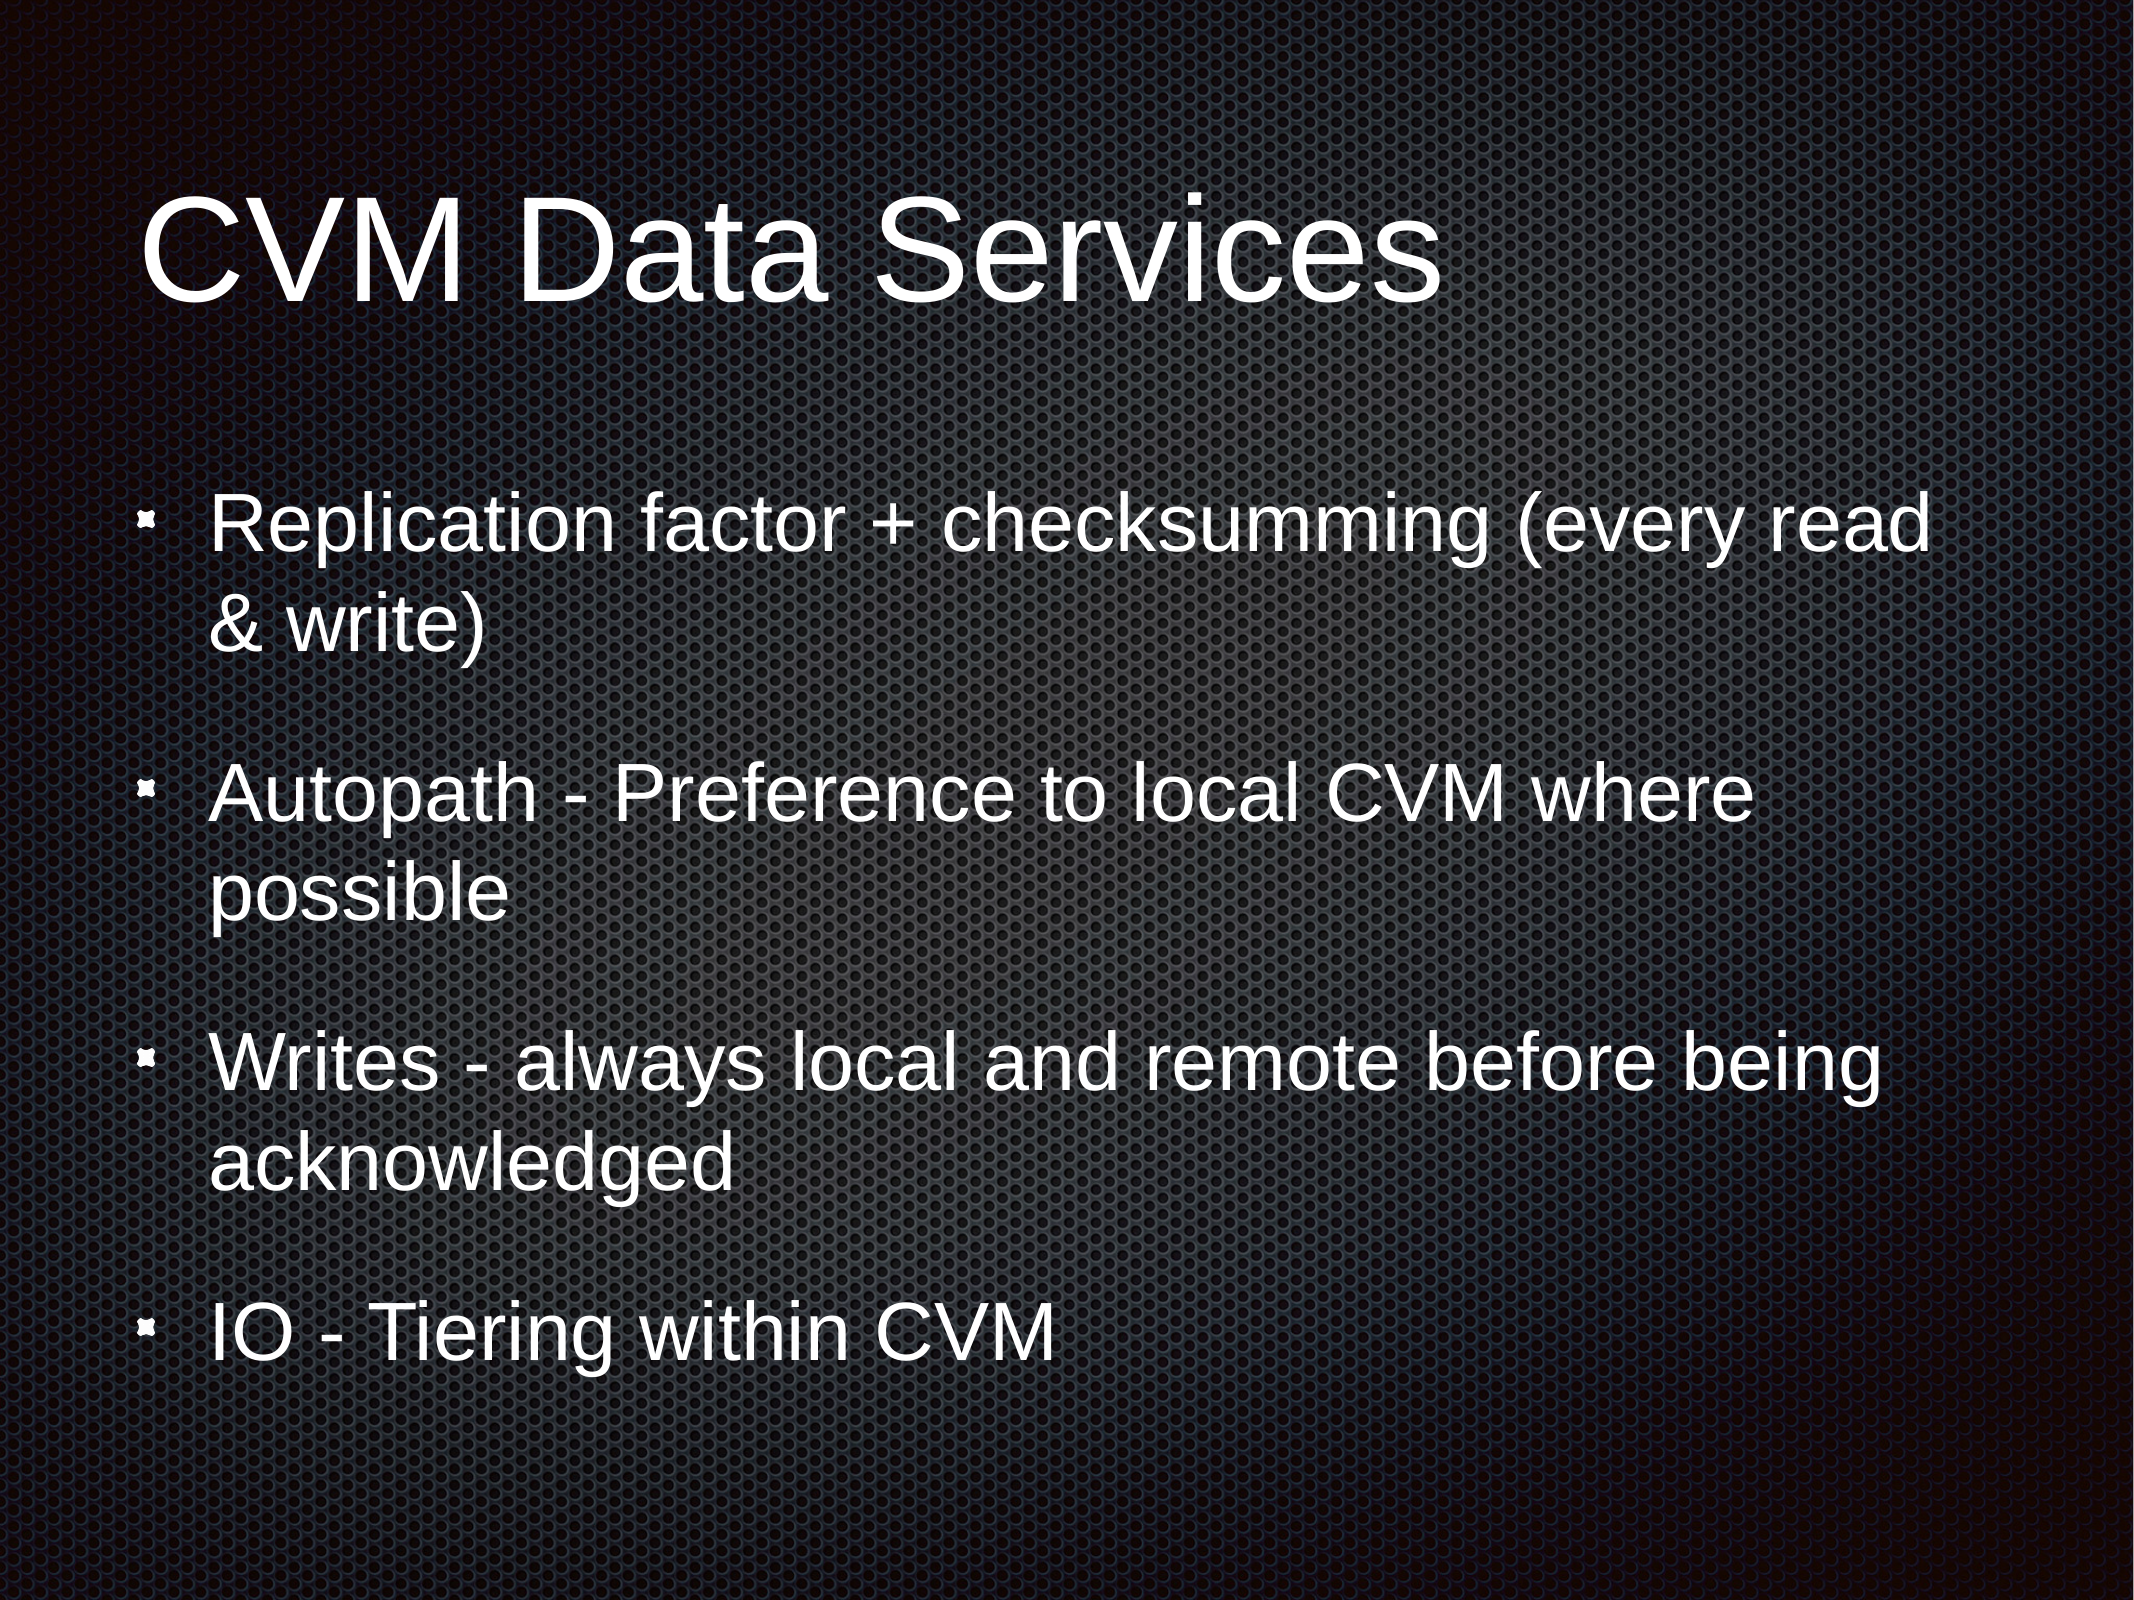

# CVM Data Services
Replication factor + checksumming (every read & write)
Autopath - Preference to local CVM where possible
Writes - always local and remote before being acknowledged
IO - Tiering within CVM